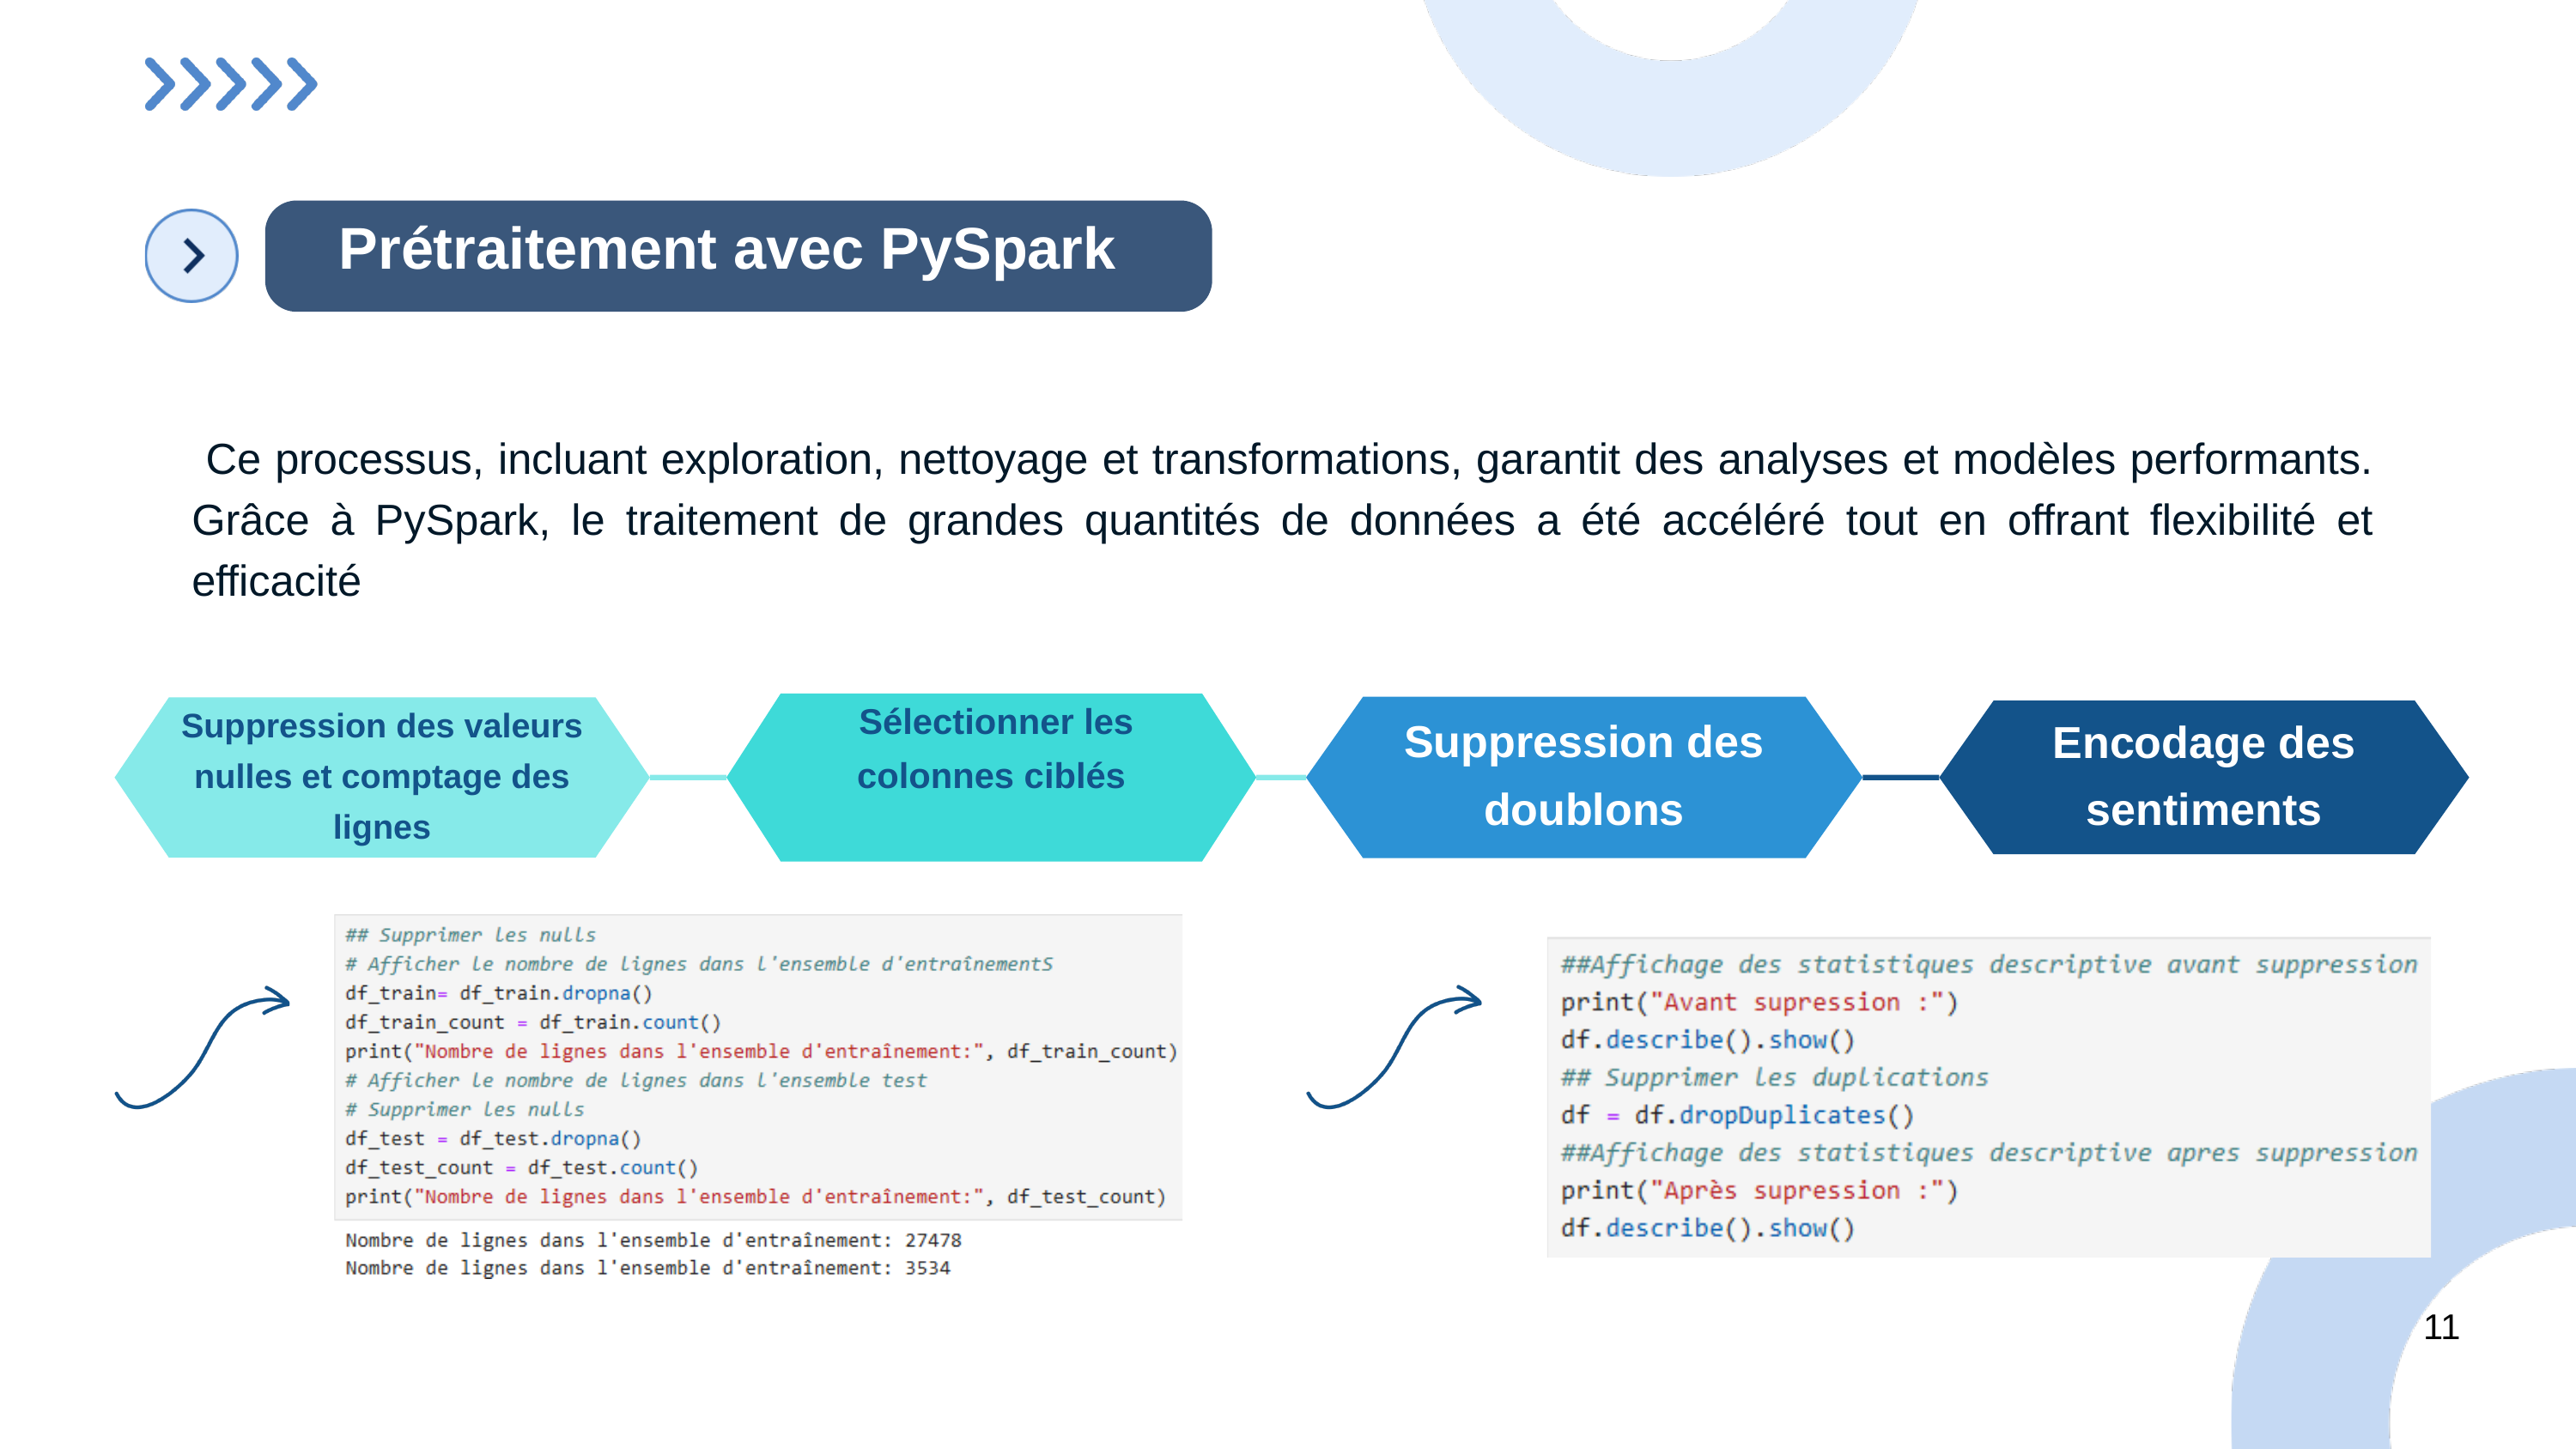

Prétraitement avec PySpark

 Ce processus, incluant exploration, nettoyage et transformations, garantit des analyses et modèles performants. Grâce à PySpark, le traitement de grandes quantités de données a été accéléré tout en offrant flexibilité et efficacité

 Sélectionner les colonnes ciblés

Suppression des doublons

Suppression des valeurs nulles et comptage des lignes

Encodage des sentiments

11